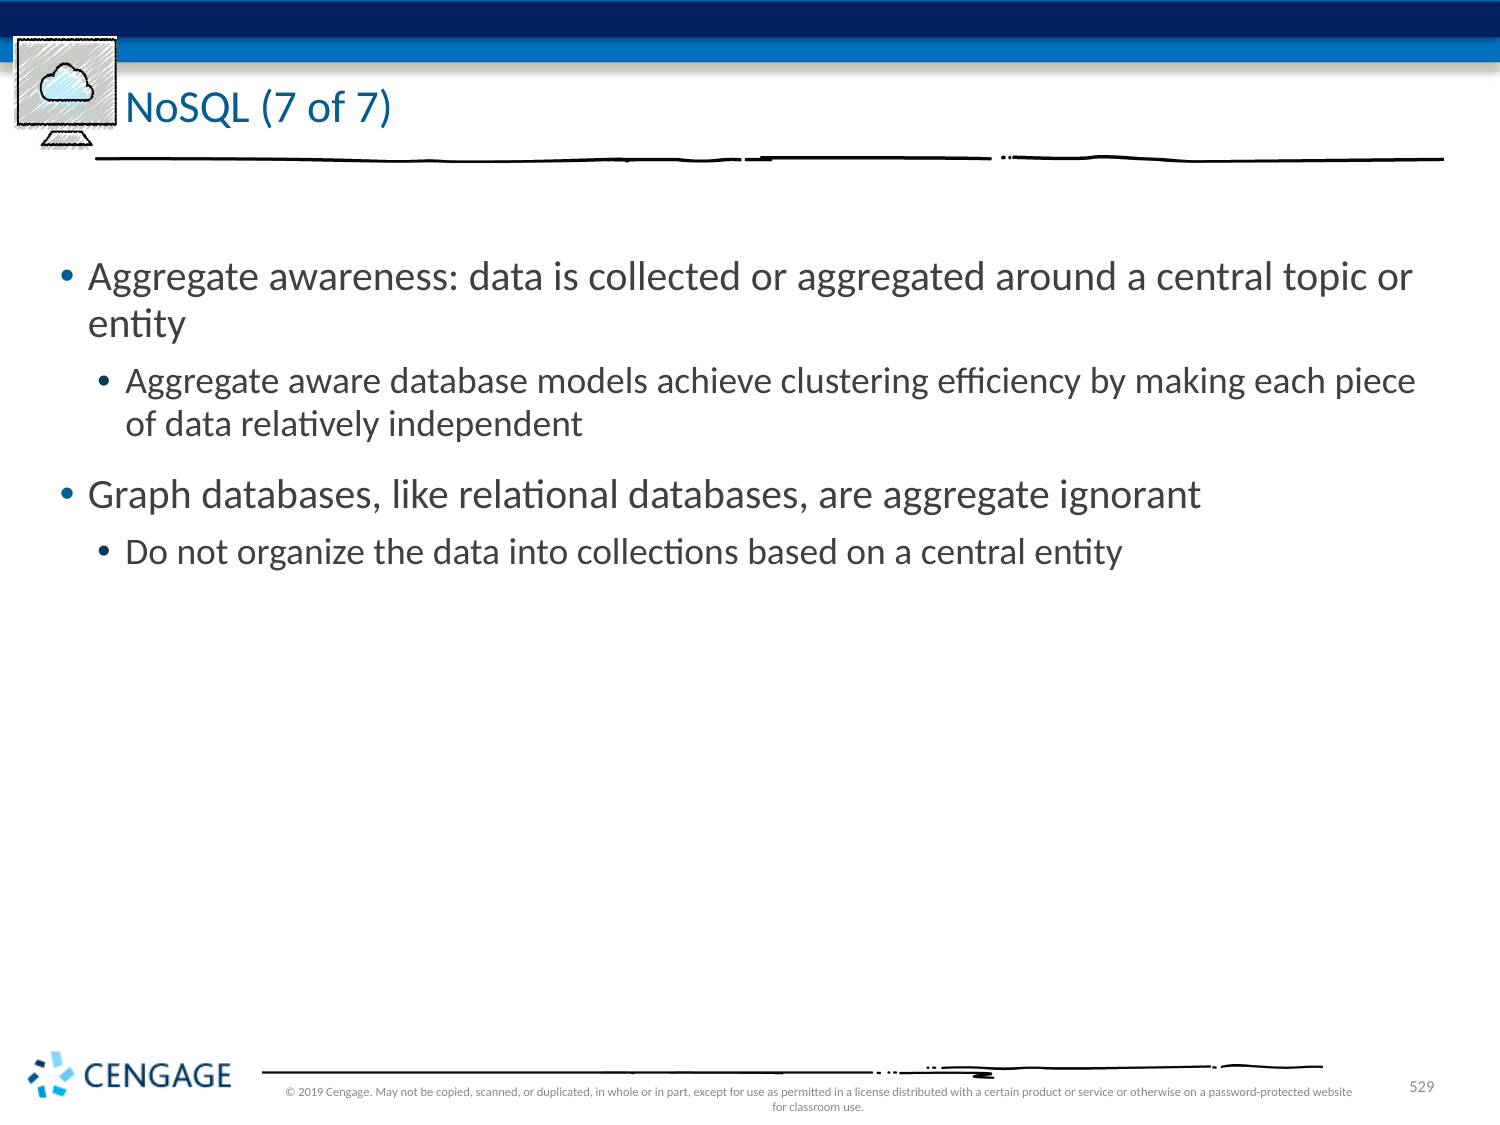

# NoSQL (7 of 7)
Aggregate awareness: data is collected or aggregated around a central topic or entity
Aggregate aware database models achieve clustering efficiency by making each piece of data relatively independent
Graph databases, like relational databases, are aggregate ignorant
Do not organize the data into collections based on a central entity
© 2019 Cengage. May not be copied, scanned, or duplicated, in whole or in part, except for use as permitted in a license distributed with a certain product or service or otherwise on a password-protected website for classroom use.